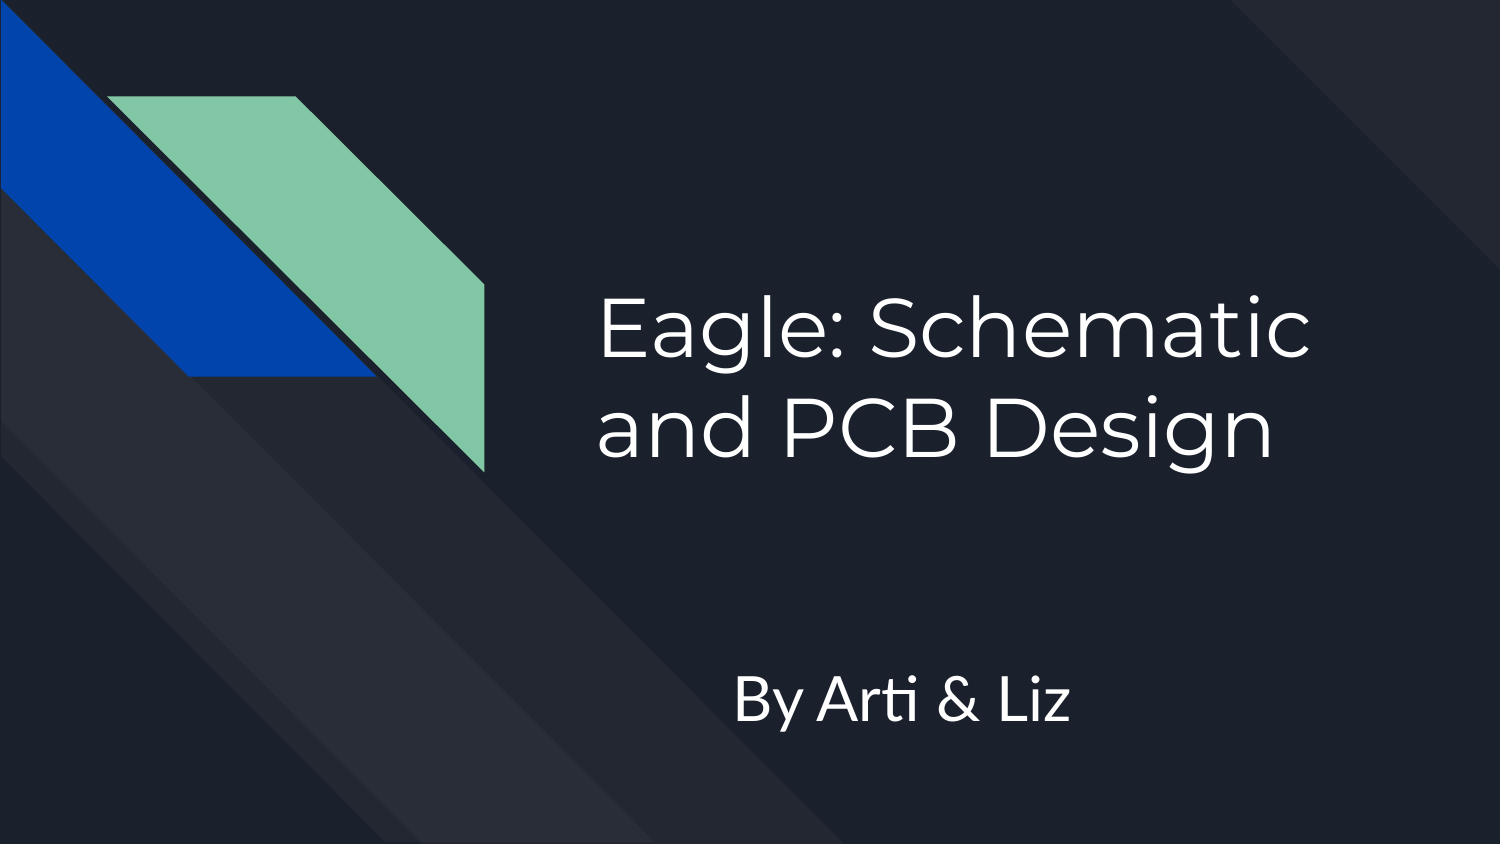

# Eagle: Schematic and PCB Design
By Arti & Liz